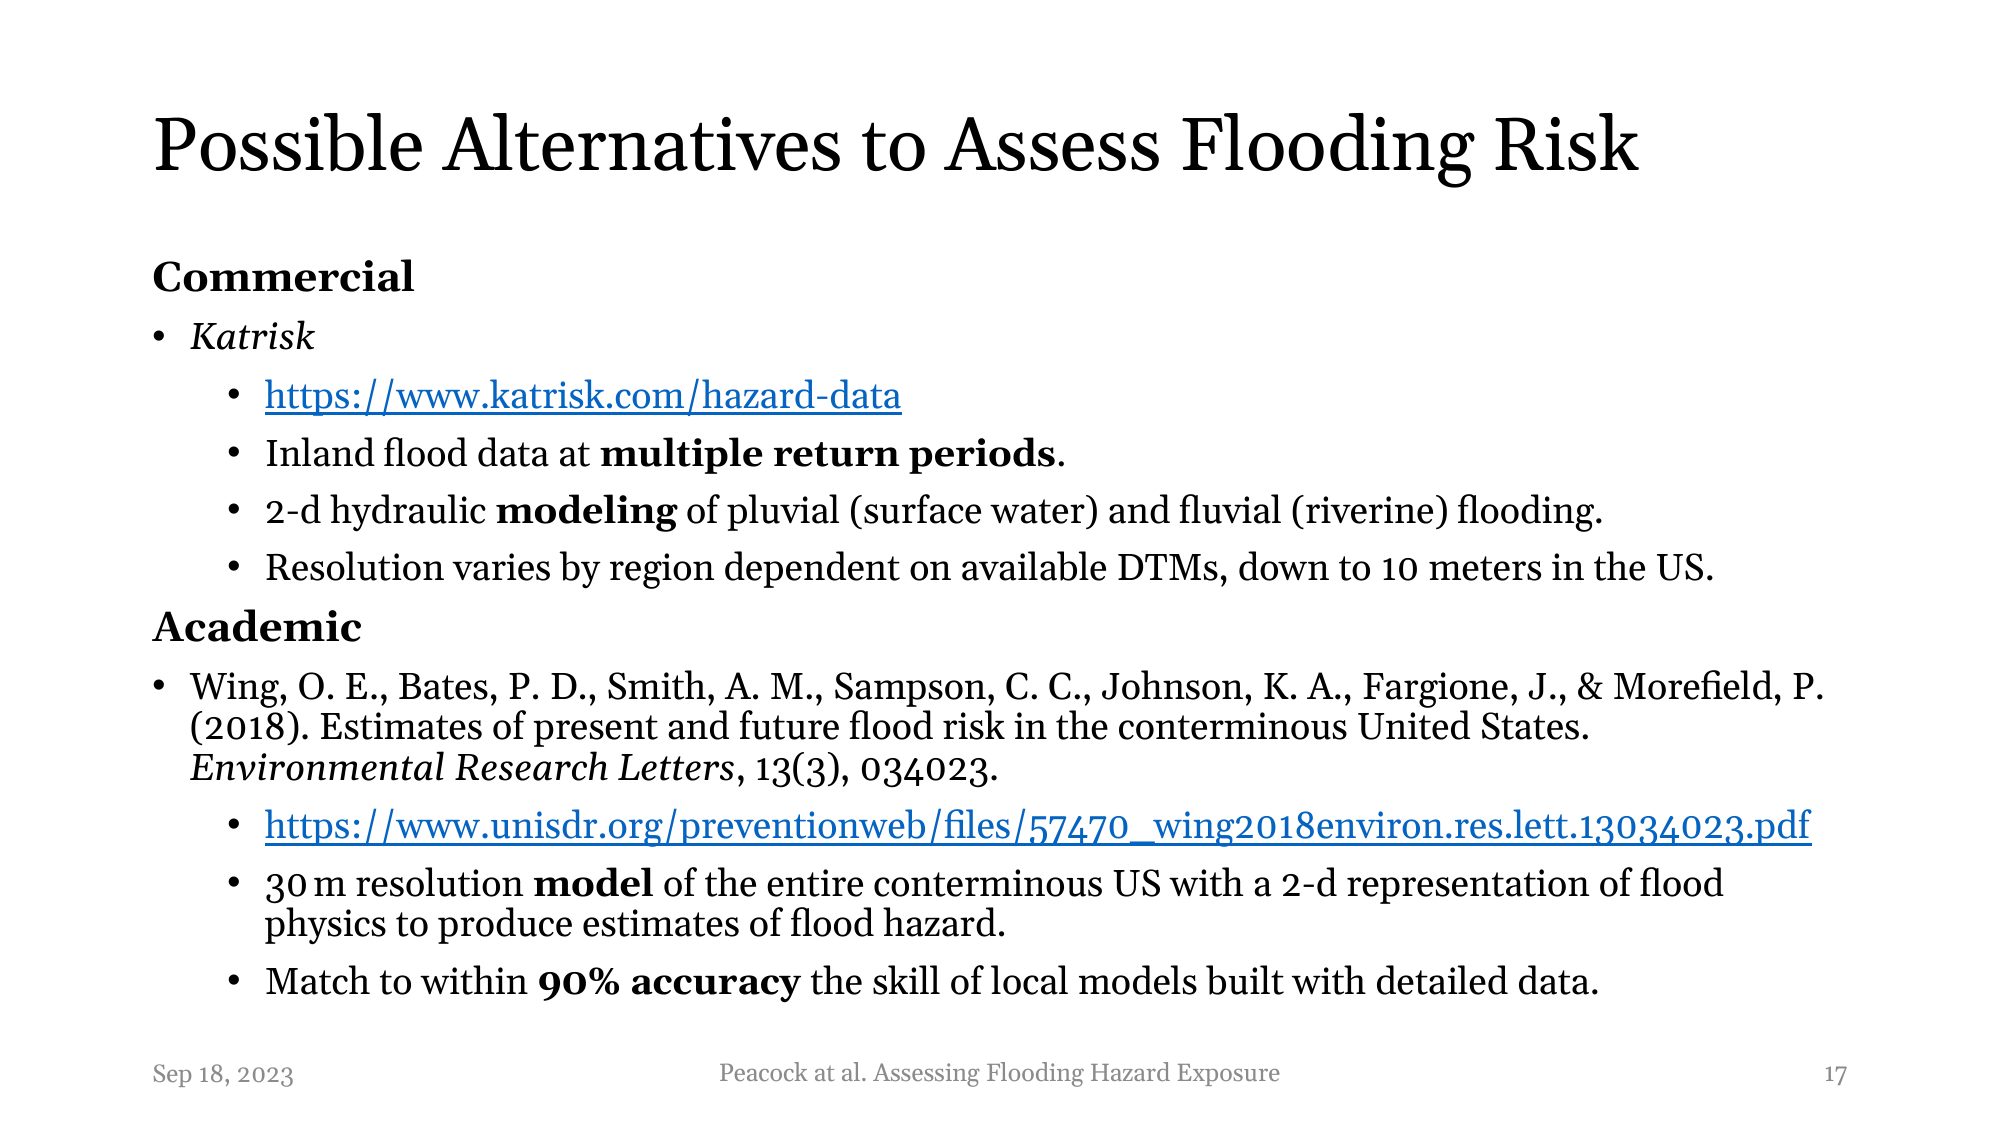

# Possible Alternatives to Assess Flooding Risk
Commercial
Katrisk
https://www.katrisk.com/hazard-data
Inland flood data at multiple return periods.
2-d hydraulic modeling of pluvial (surface water) and fluvial (riverine) flooding.
Resolution varies by region dependent on available DTMs, down to 10 meters in the US.
Academic
Wing, O. E., Bates, P. D., Smith, A. M., Sampson, C. C., Johnson, K. A., Fargione, J., & Morefield, P. (2018). Estimates of present and future flood risk in the conterminous United States. Environmental Research Letters, 13(3), 034023.
https://www.unisdr.org/preventionweb/files/57470_wing2018environ.res.lett.13034023.pdf
30 m resolution model of the entire conterminous US with a 2-d representation of flood physics to produce estimates of flood hazard.
Match to within 90% accuracy the skill of local models built with detailed data.
Sep 18, 2023
Peacock at al. Assessing Flooding Hazard Exposure
17